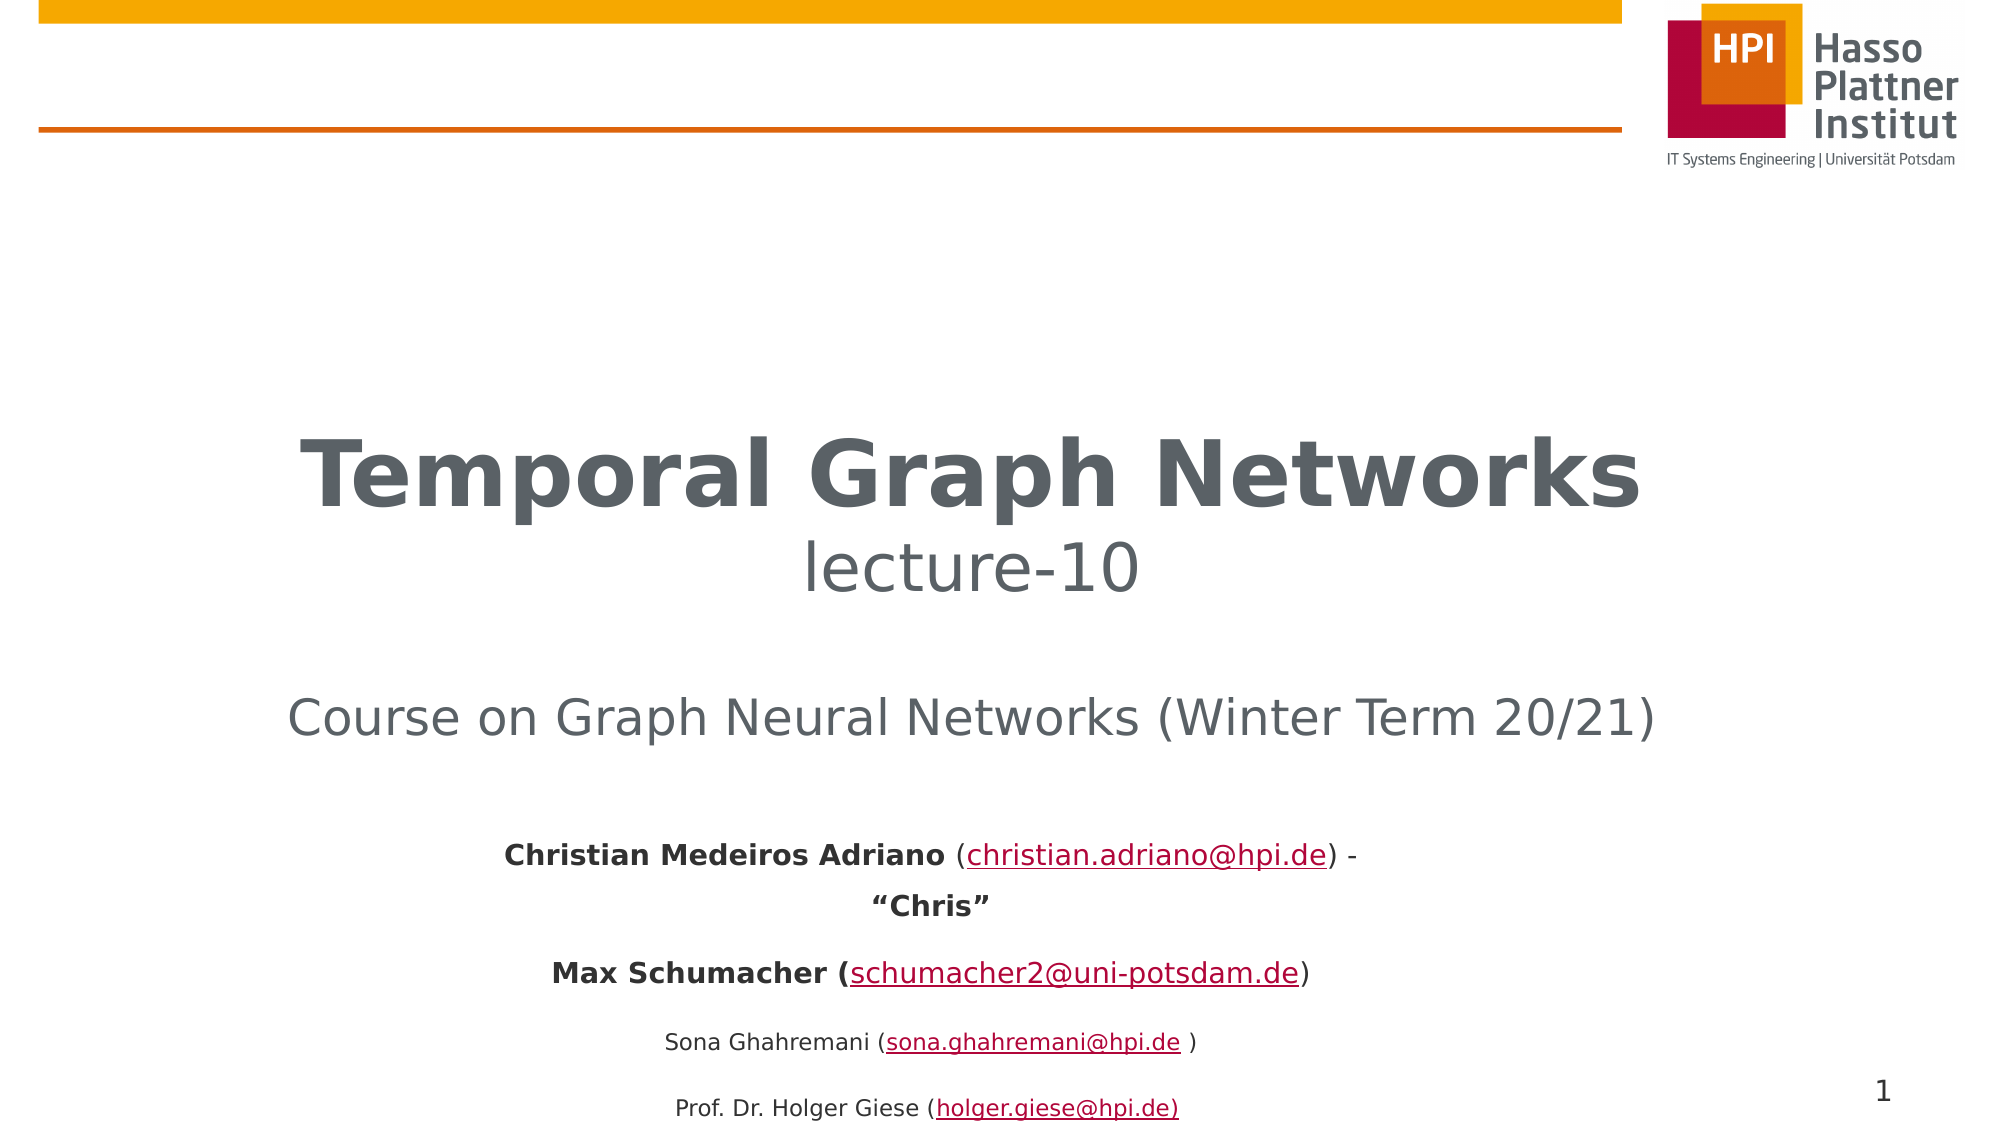

# Temporal Graph Networks lecture-10 Course on Graph Neural Networks (Winter Term 20/21)
Christian Medeiros Adriano (christian.adriano@hpi.de) - “Chris”
Max Schumacher (schumacher2@uni-potsdam.de)
Sona Ghahremani (sona.ghahremani@hpi.de )
Prof. Dr. Holger Giese (holger.giese@hpi.de)

1